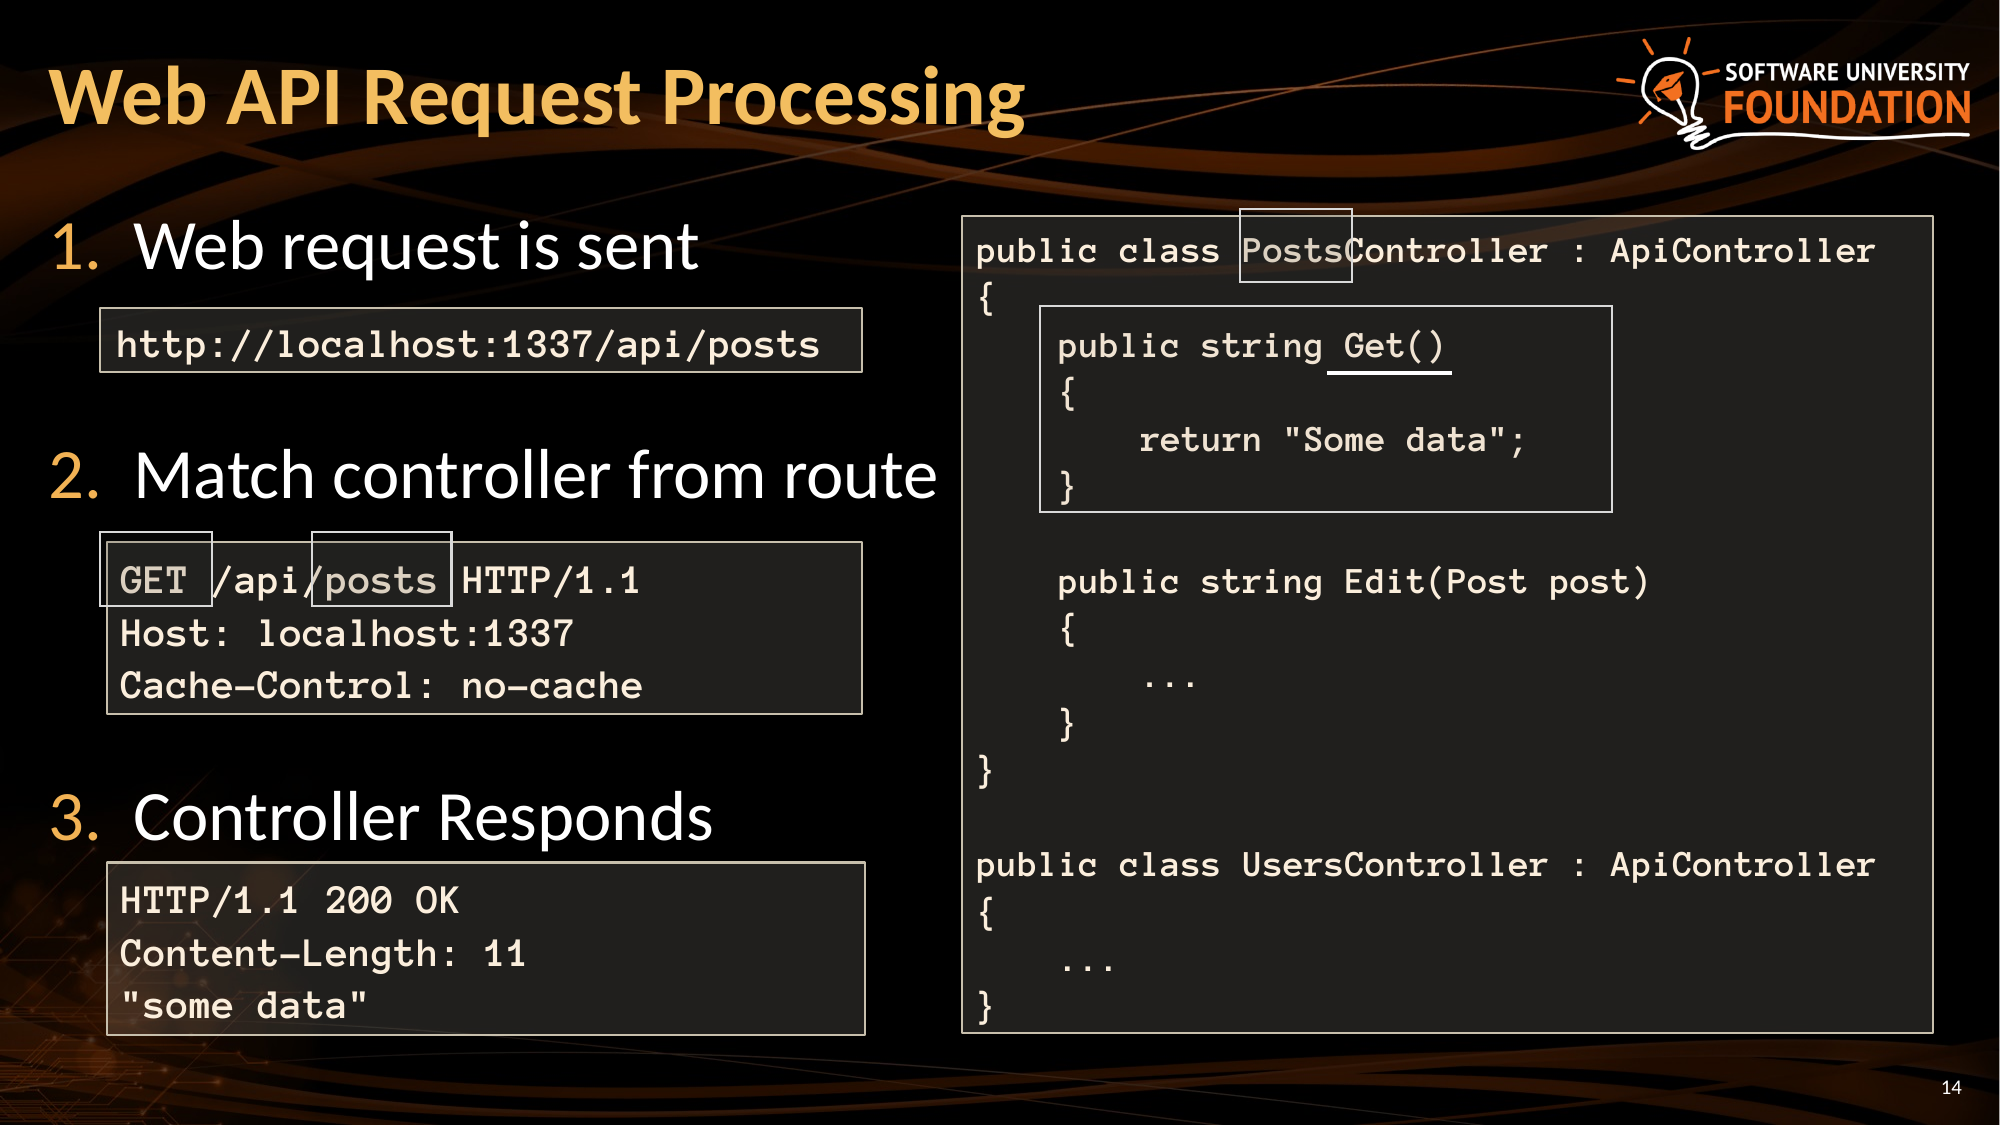

# Web API Request Processing
Web request is sent

Match controller from route

Controller Responds

public class PostsController : ApiController
{
    public string Get()
    {
        return "Some data";
    }

    public string Edit(Post post)
    {
        ...
    }
}

public class UsersController : ApiController
{
    ...
}

http://localhost:1337/api/posts

GET /api/posts HTTP/1.1
Host: localhost:1337
Cache-Control: no-cache
HTTP/1.1 200 OK
Content-Length: 11
"some data"
14